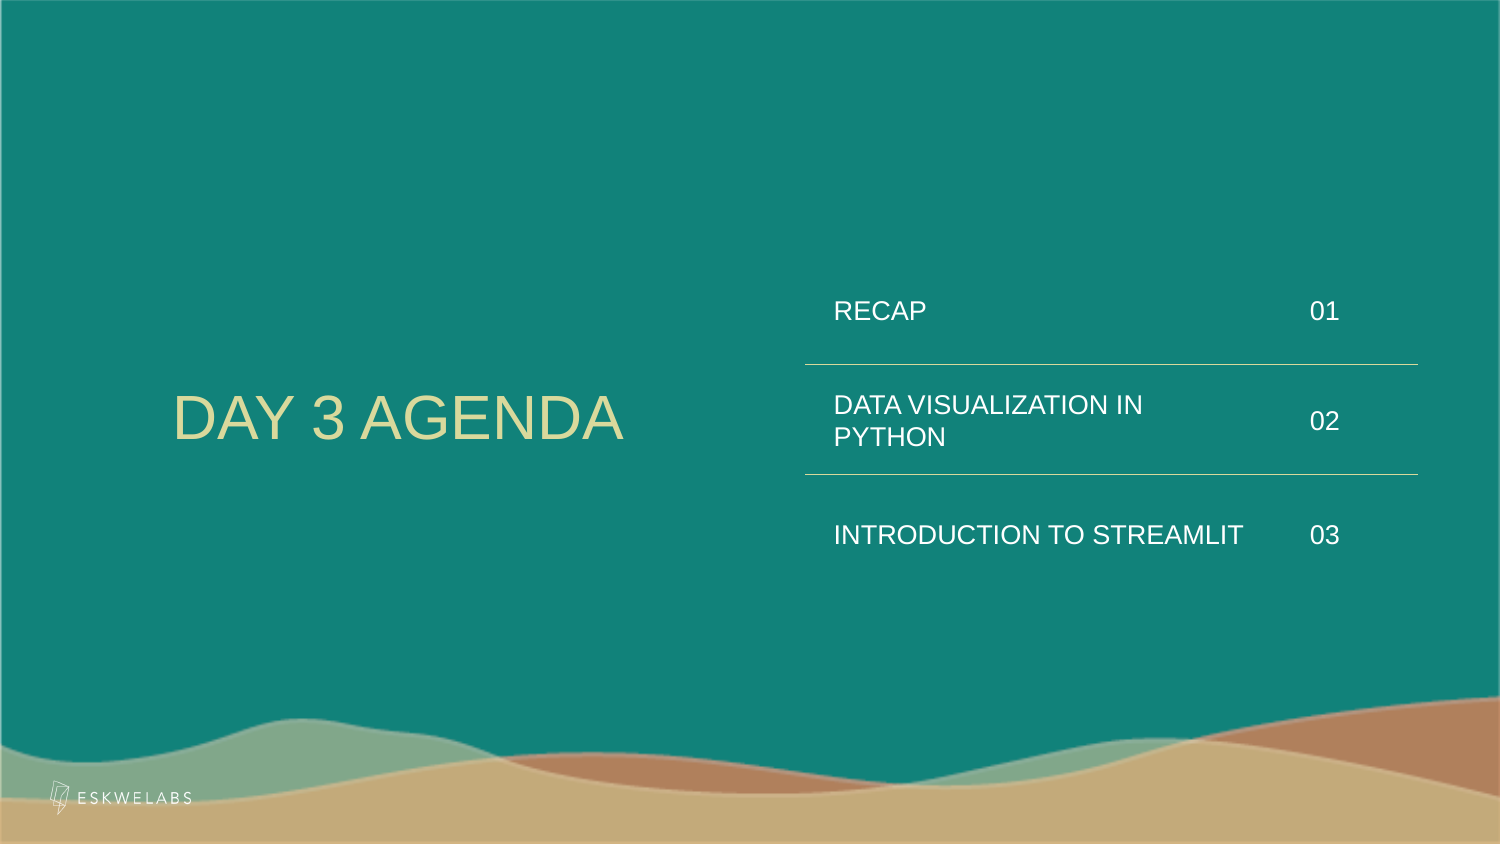

# DAY 3 AGENDA
01
RECAP
02
DATA VISUALIZATION IN PYTHON
03
INTRODUCTION TO STREAMLIT